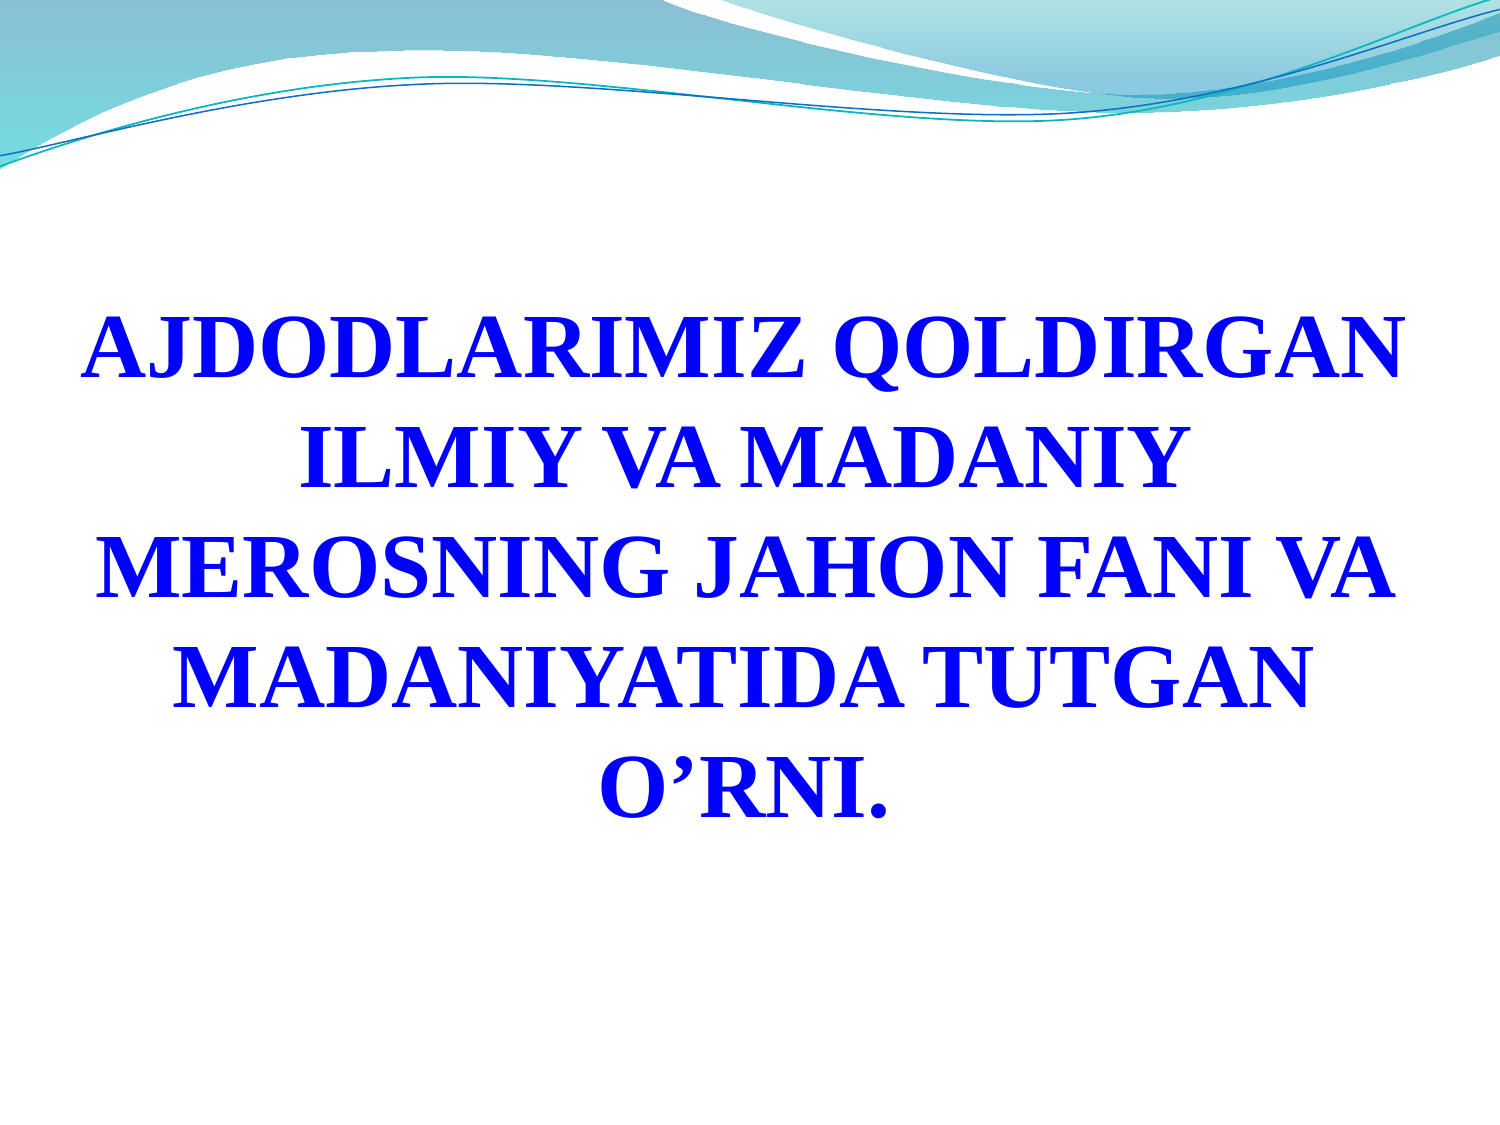

AJDODLARIMIZ QOLDIRGAN ILMIY VA MADANIY MEROSNING JAHON FANI VA MADANIYATIDA TUTGAN O’RNI.